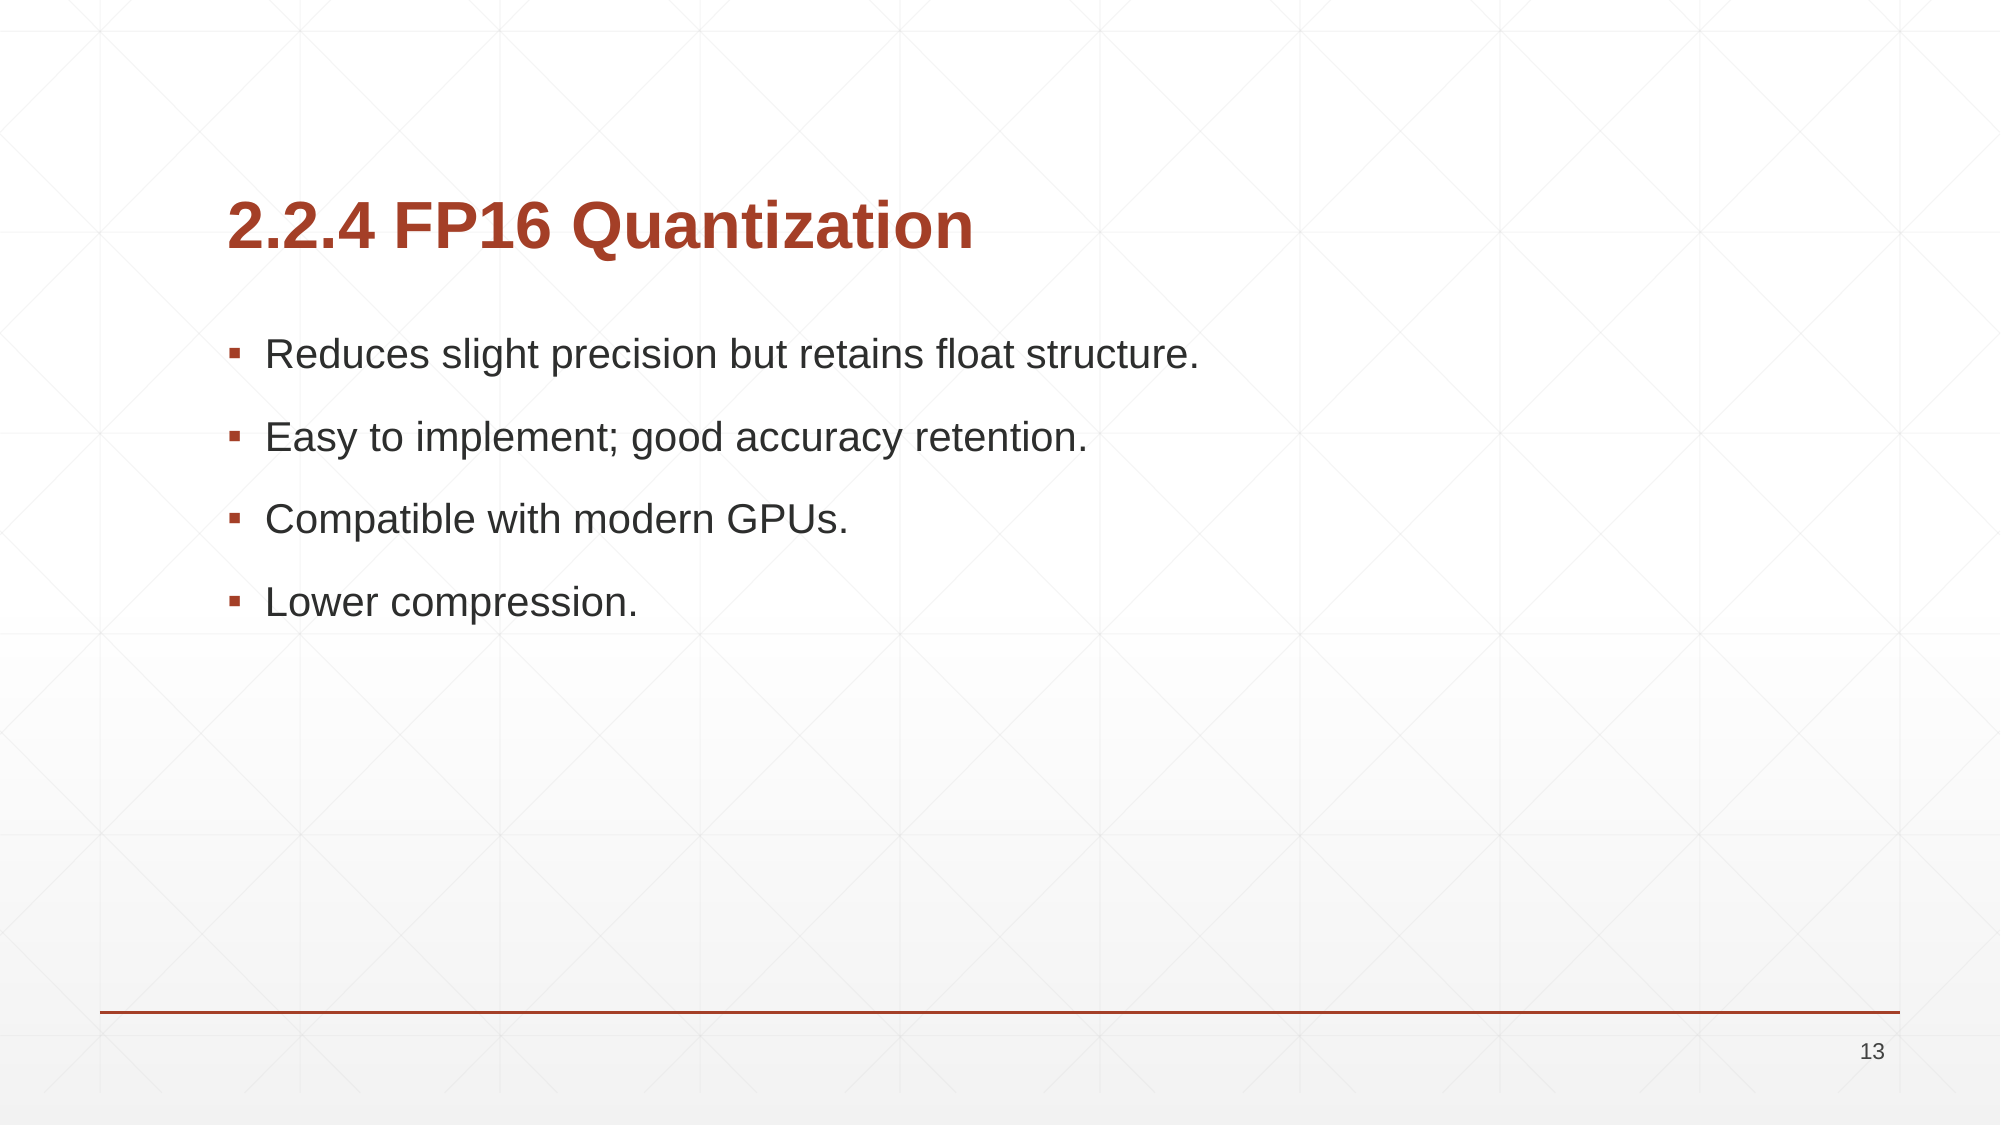

# 2.2.4 FP16 Quantization
Reduces slight precision but retains float structure.
Easy to implement; good accuracy retention.
Compatible with modern GPUs.
Lower compression.
13